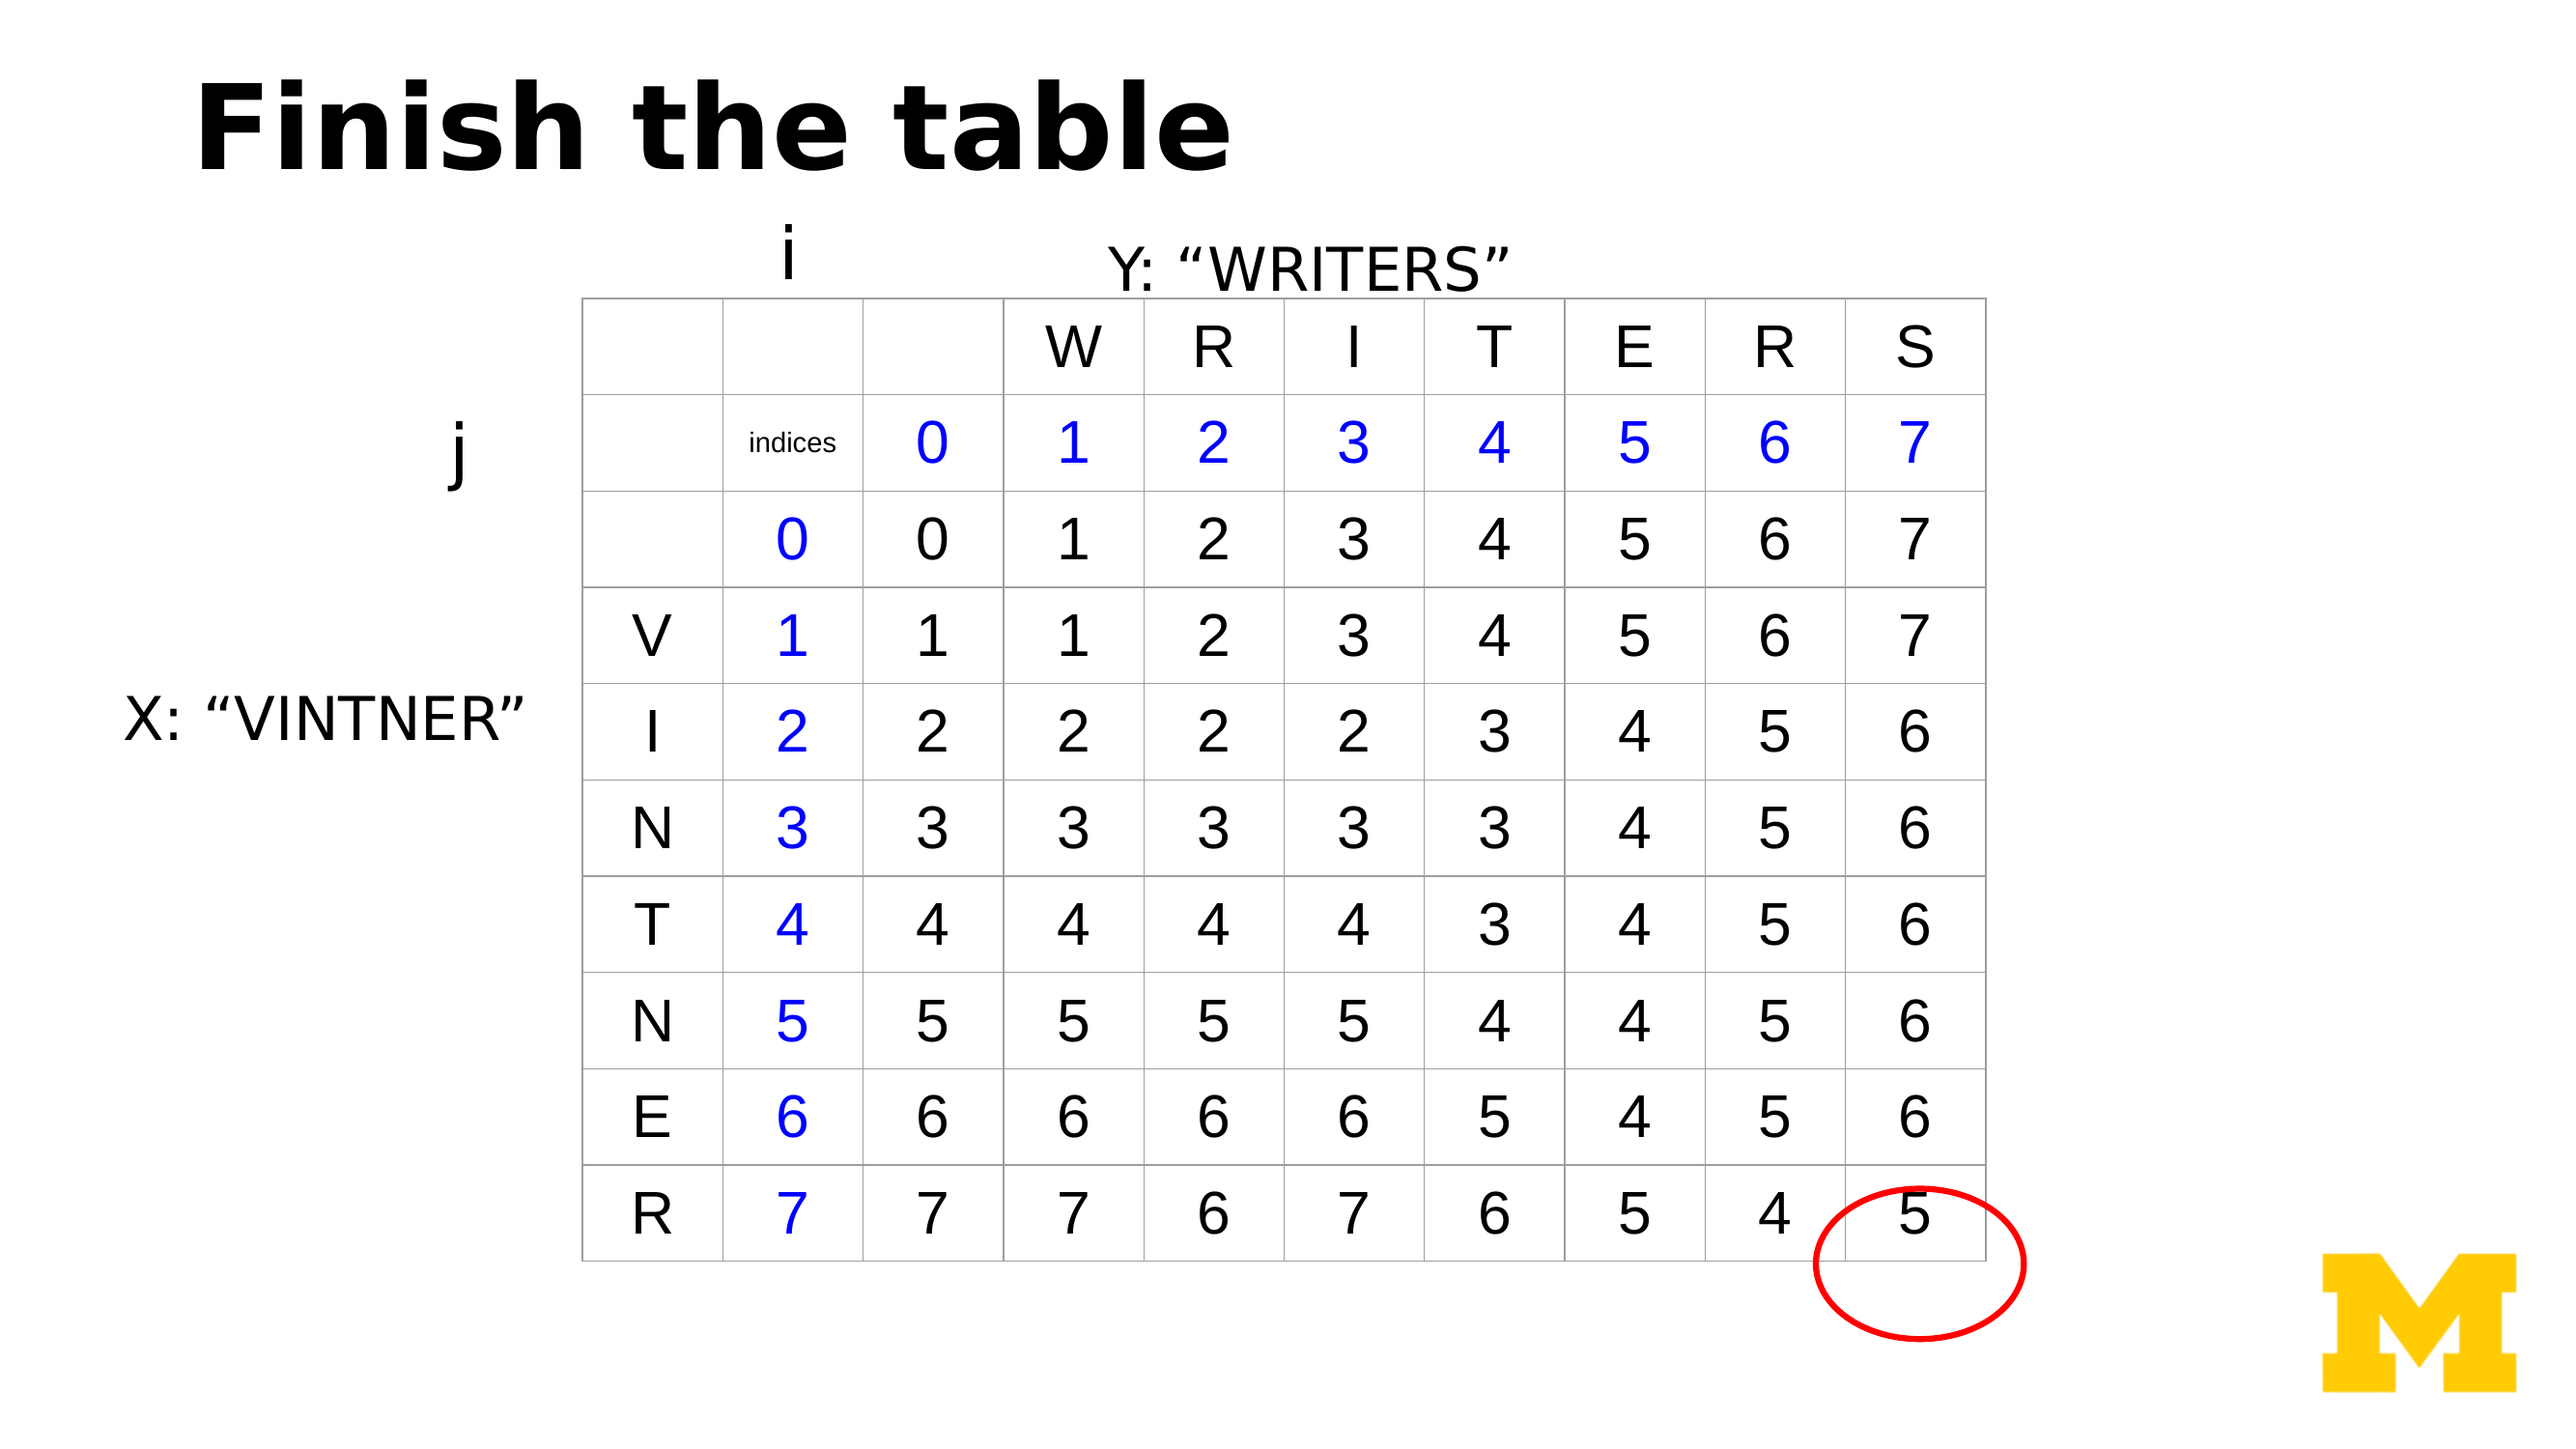

# Finish the table
i
Y: “WRITERS”
|  |  |  | W | R | I | T | E | R | S |
| --- | --- | --- | --- | --- | --- | --- | --- | --- | --- |
|  | indices | 0 | 1 | 2 | 3 | 4 | 5 | 6 | 7 |
|  | 0 | 0 | 1 | 2 | 3 | 4 | 5 | 6 | 7 |
| V | 1 | 1 | 1 | 2 | 3 | 4 | 5 | 6 | 7 |
| I | 2 | 2 | 2 | 2 | 2 | 3 | 4 | 5 | 6 |
| N | 3 | 3 | 3 | 3 | 3 | 3 | 4 | 5 | 6 |
| T | 4 | 4 | 4 | 4 | 4 | 3 | 4 | 5 | 6 |
| N | 5 | 5 | 5 | 5 | 5 | 4 | 4 | 5 | 6 |
| E | 6 | 6 | 6 | 6 | 6 | 5 | 4 | 5 | 6 |
| R | 7 | 7 | 7 | 6 | 7 | 6 | 5 | 4 | 5 |
j
X: “VINTNER”